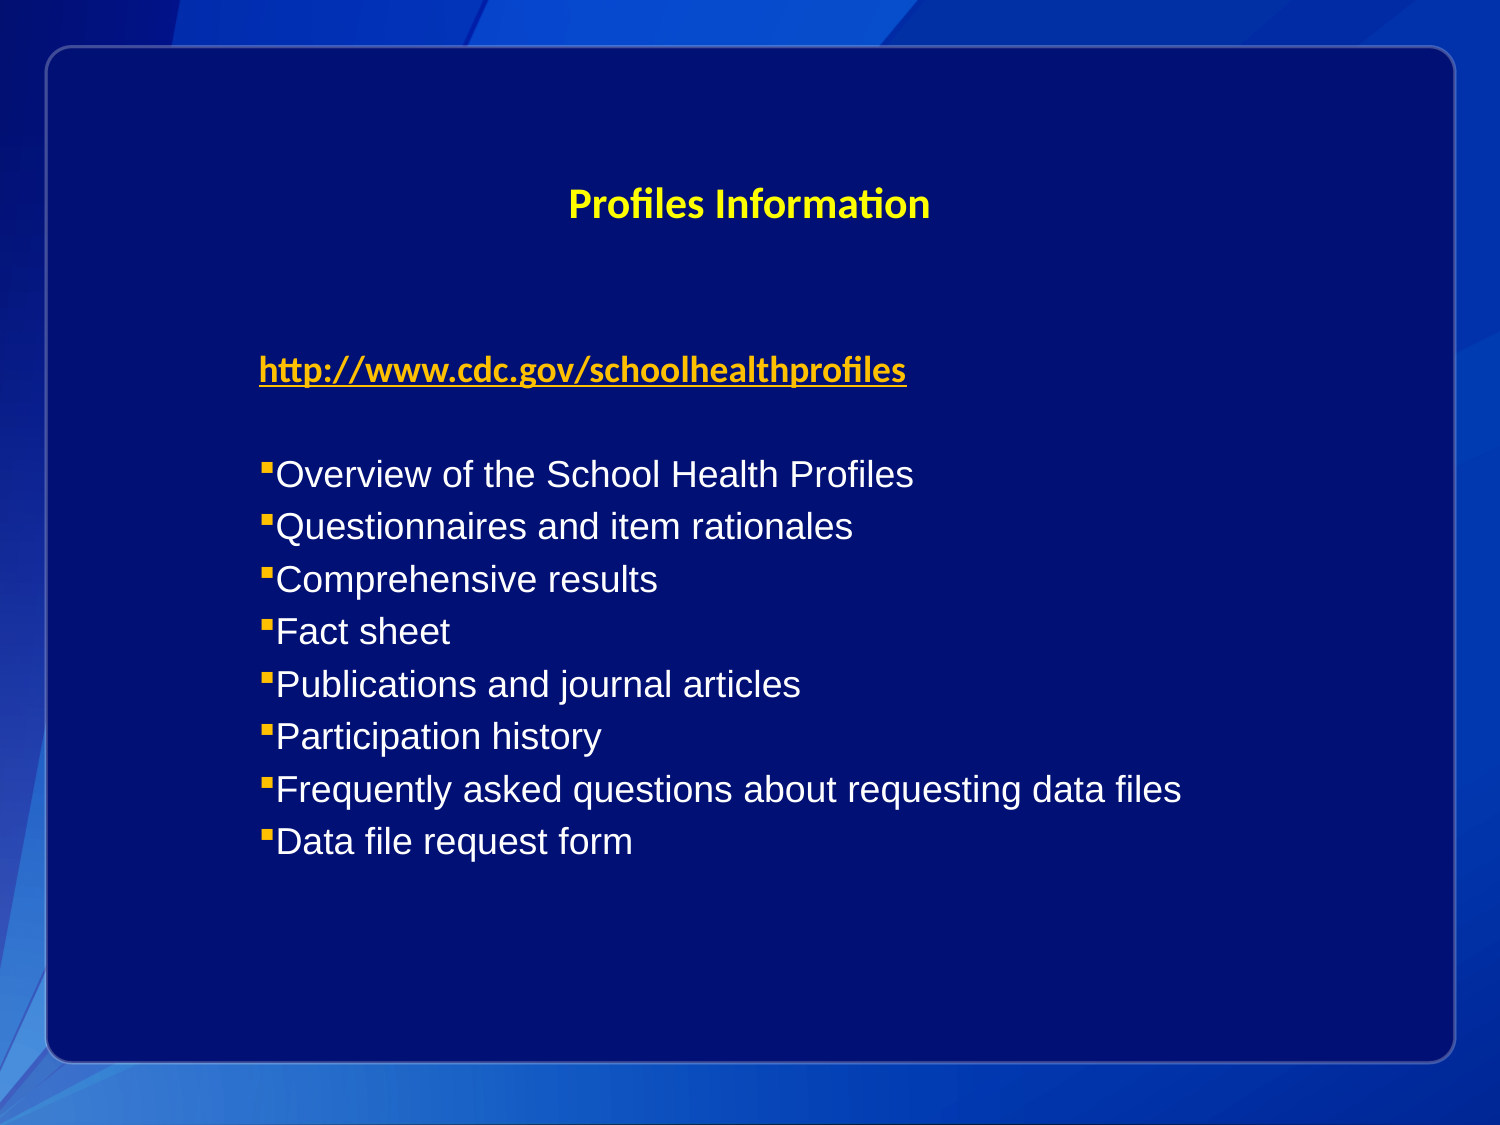

# Profiles Information
http://www.cdc.gov/schoolhealthprofiles

Overview of the School Health Profiles
Questionnaires and item rationales
Comprehensive results
Fact sheet
Publications and journal articles
Participation history
Frequently asked questions about requesting data files
Data file request form